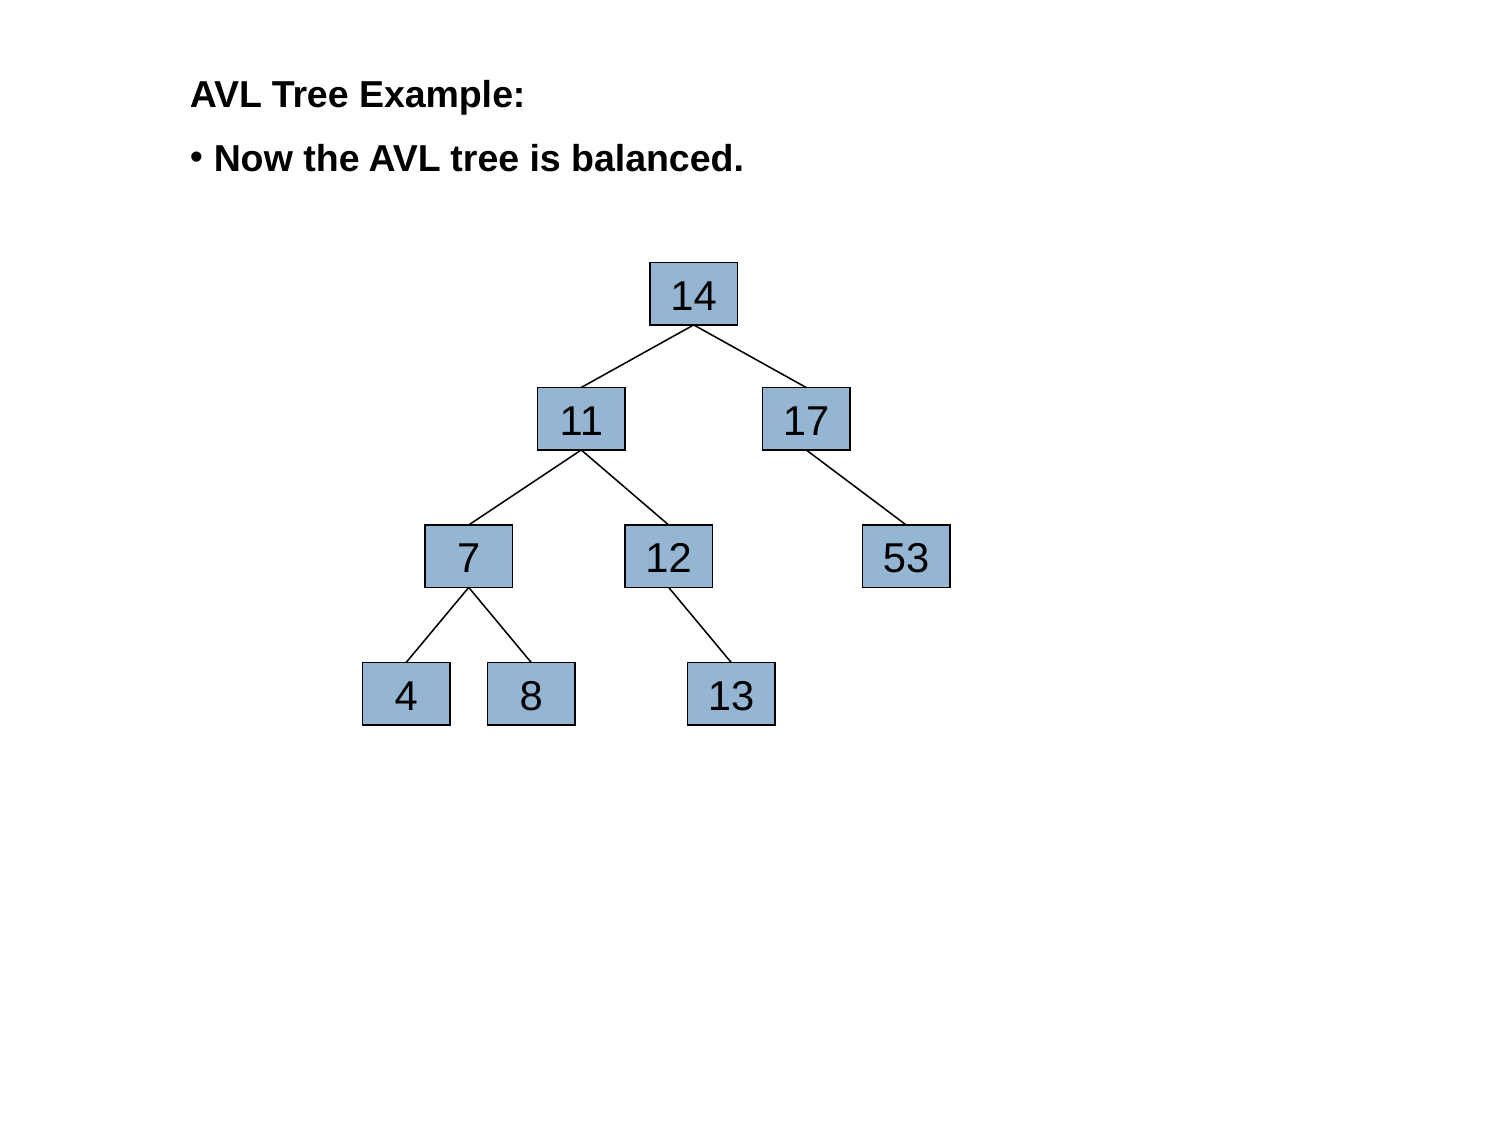

AVL Tree Example:
 Now the AVL tree is balanced.
14
11
17
7
12
53
4
8
13